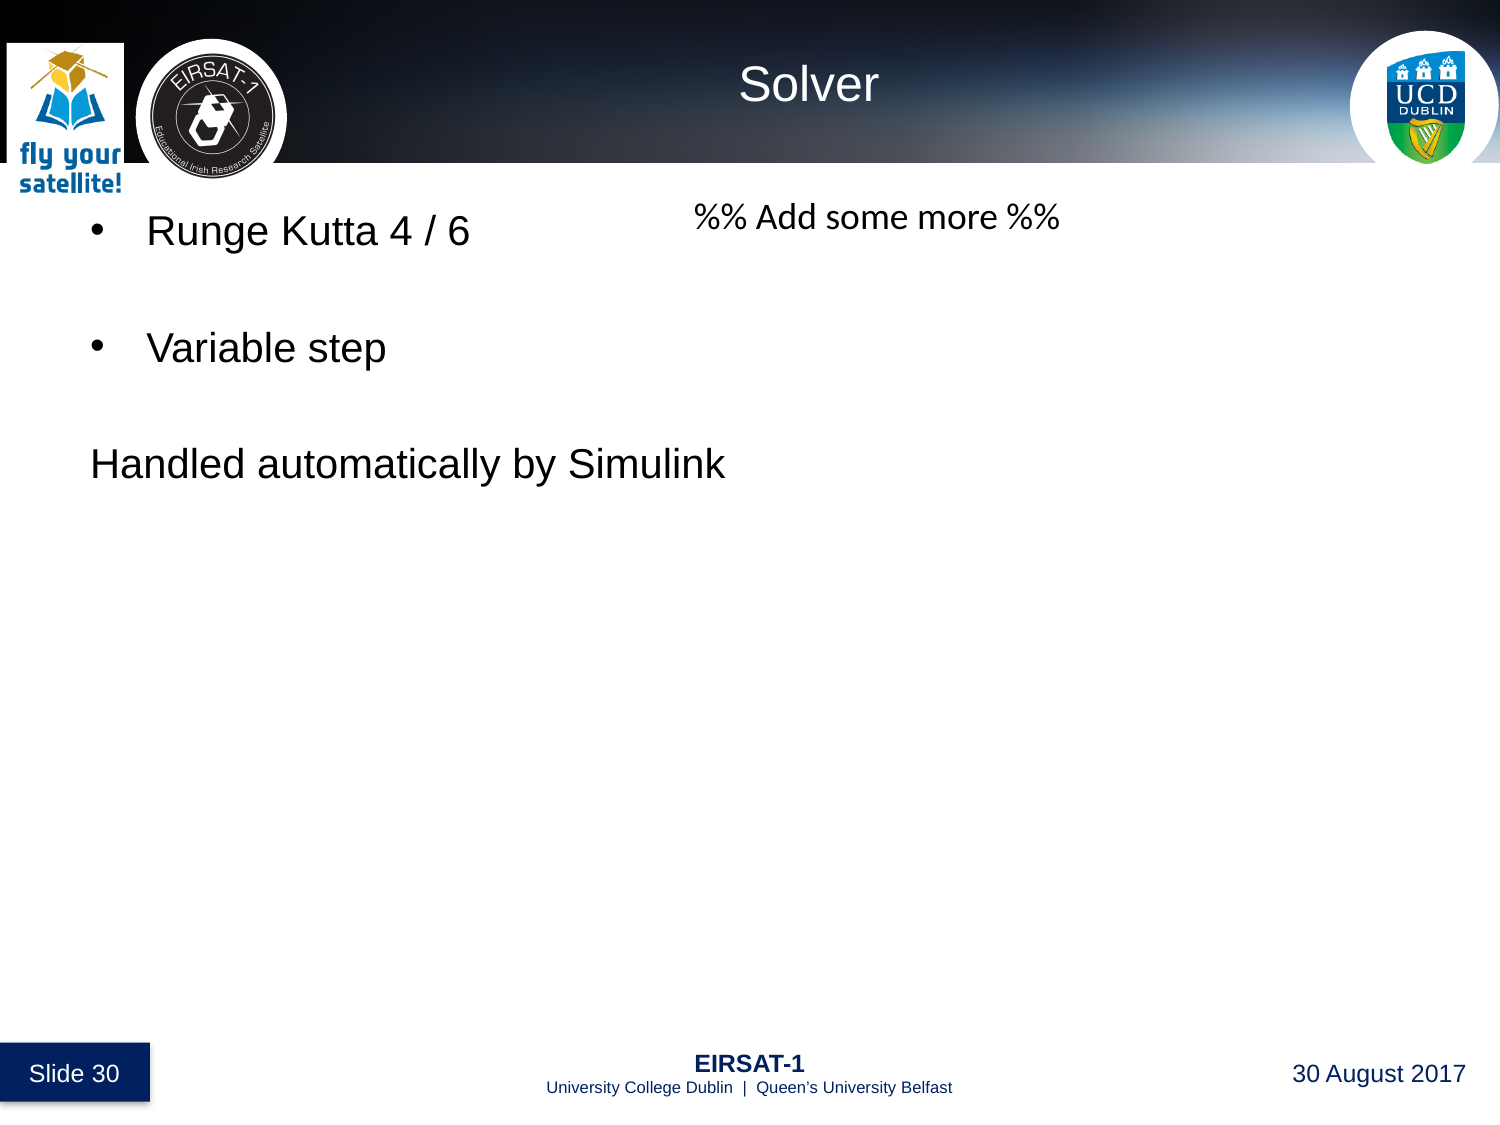

# Solver
%% Add some more %%
Runge Kutta 4 / 6

Variable step

Handled automatically by Simulink
  Slide 30
EIRSAT-1
University College Dublin  |  Queen’s University Belfast
30 August 2017